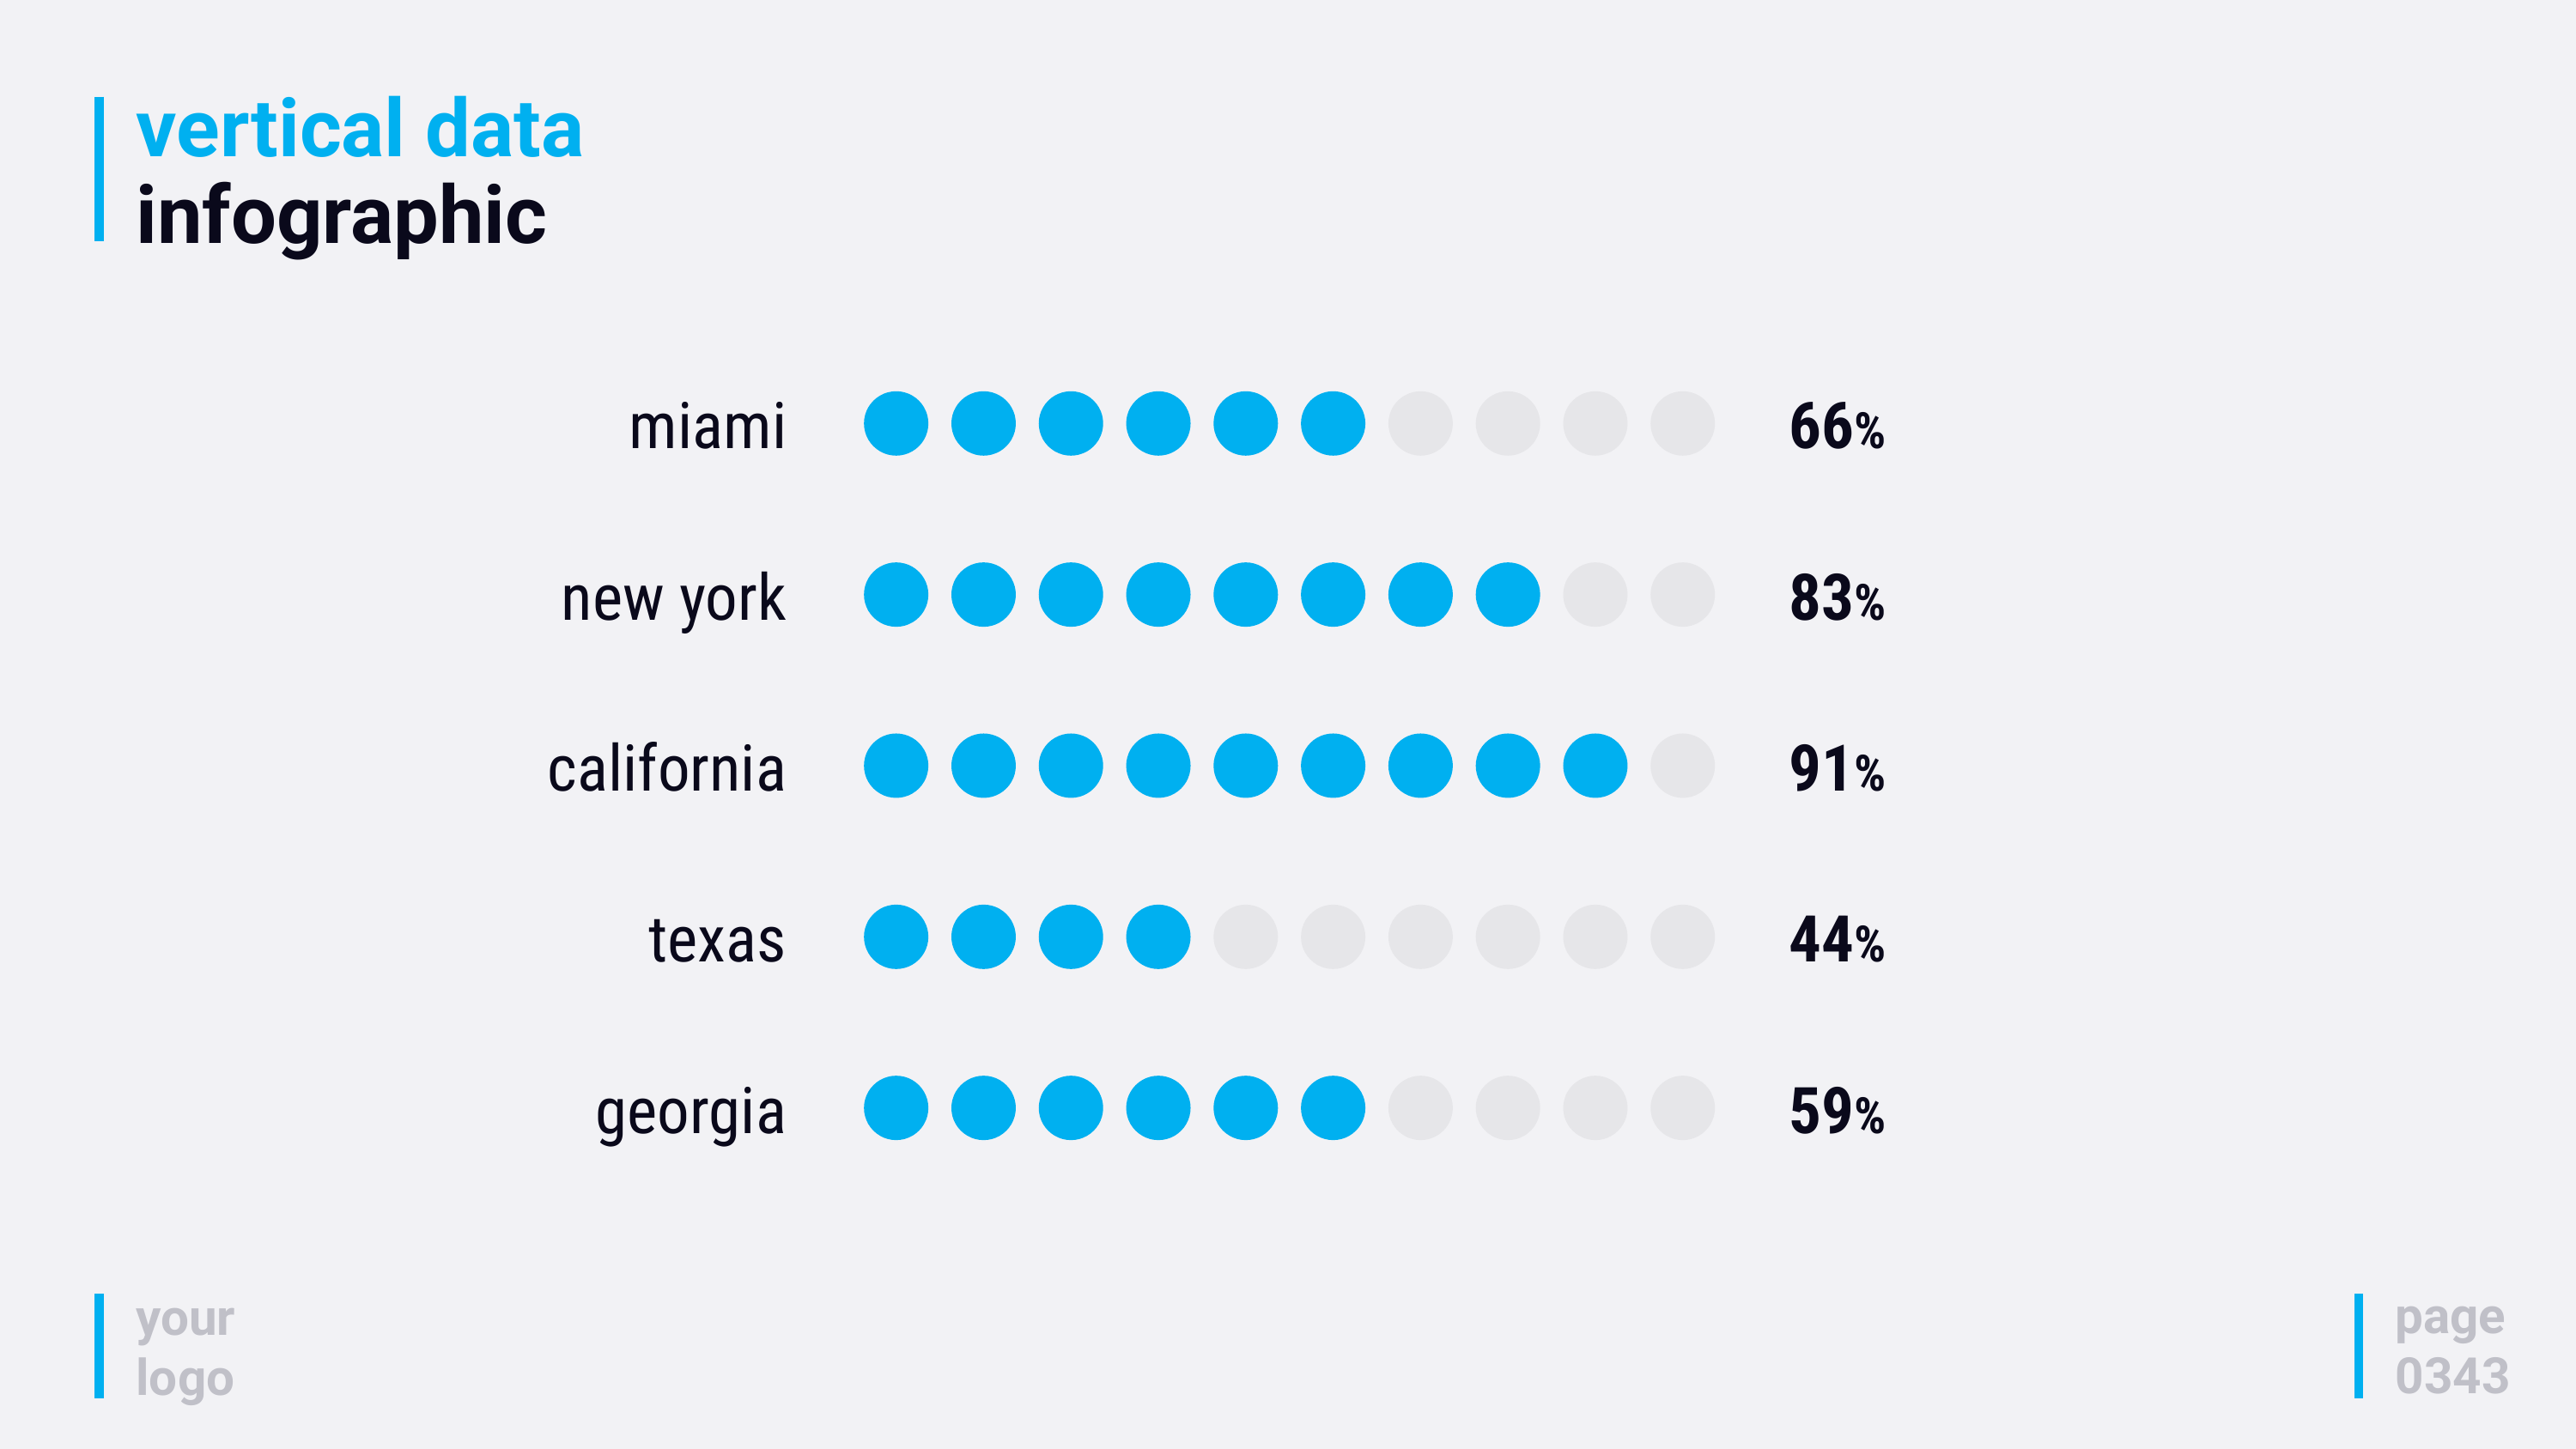

# vertical data infographic
miami
66%

new york
83%

91%
california

texas
44%

59%
georgia

page
0343